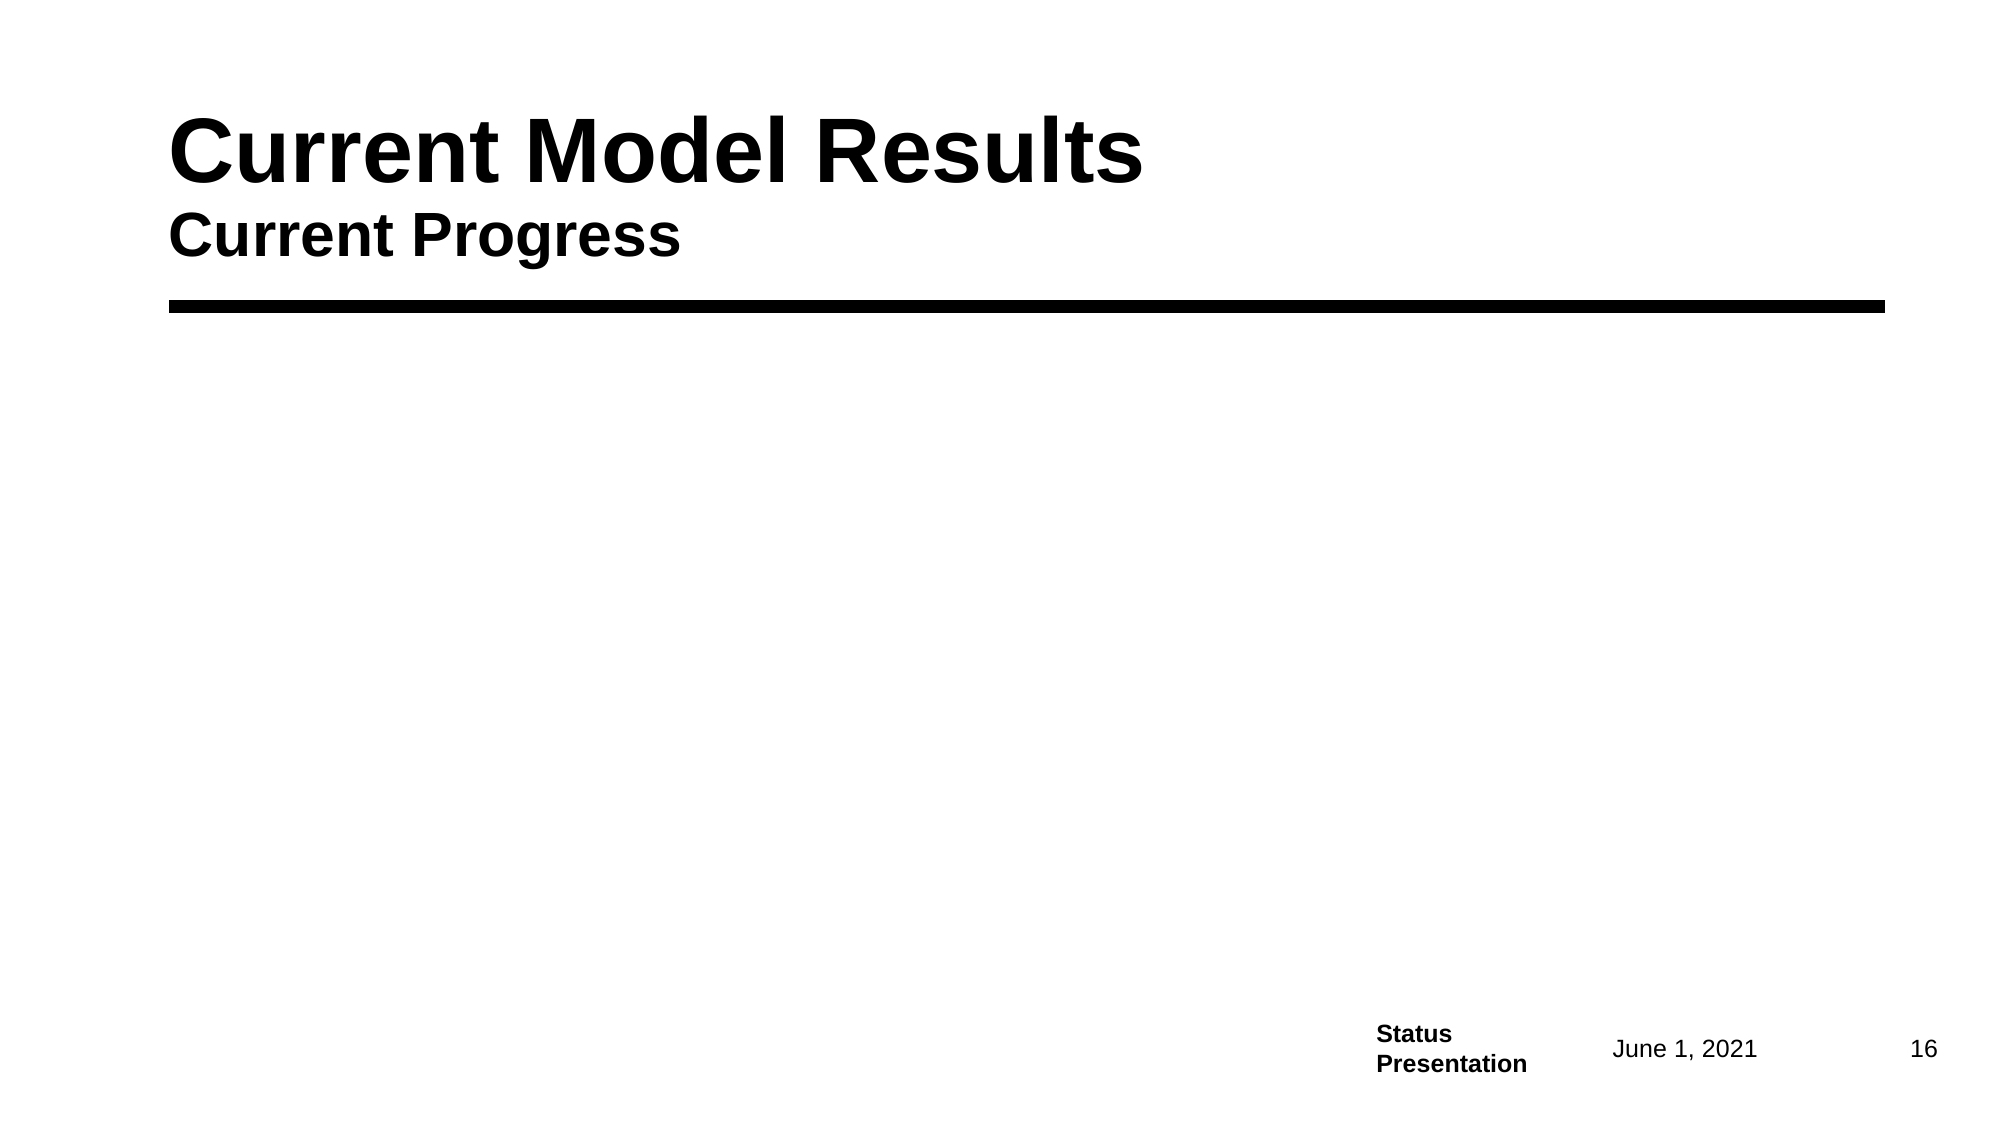

# Current Model Results Current Progress

June 1, 2021
16
Status Presentation